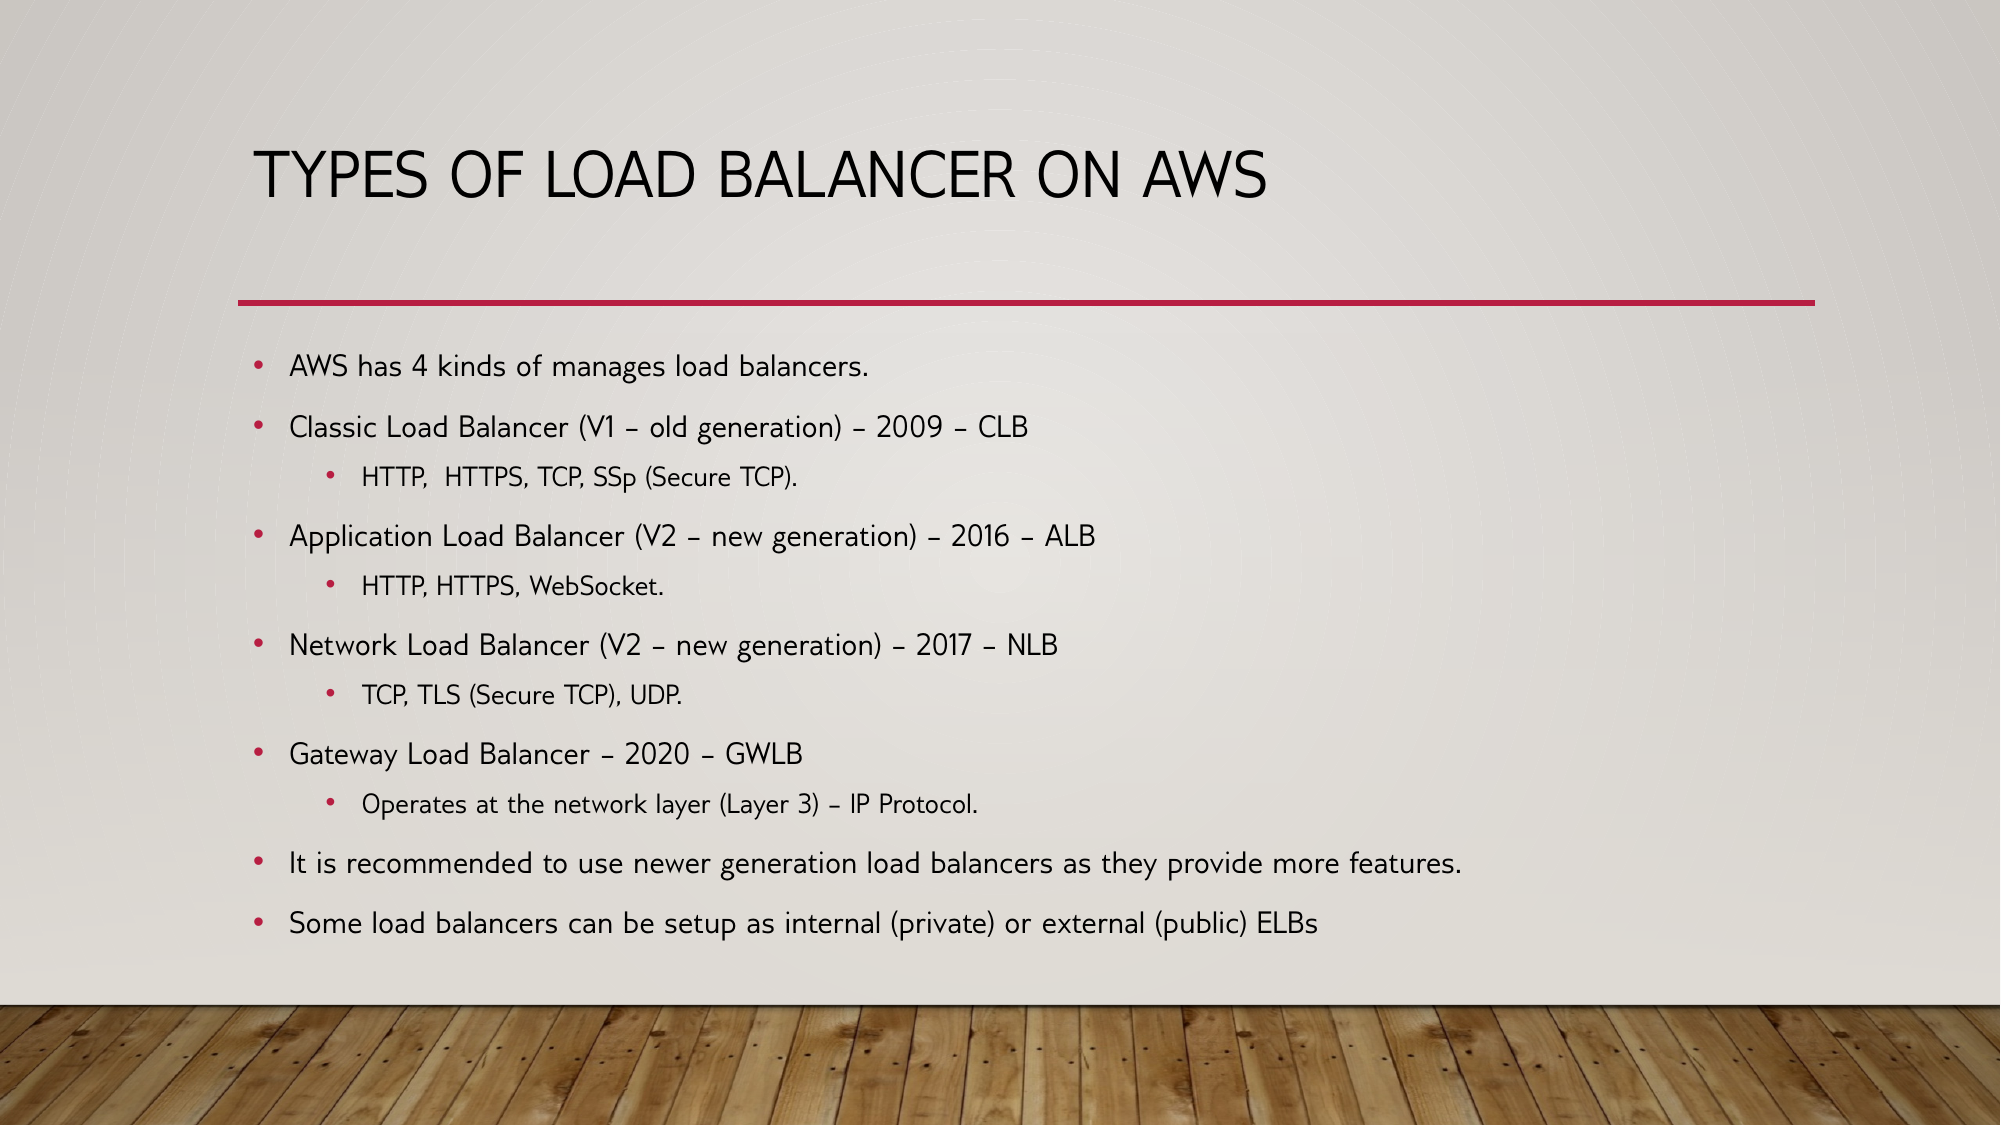

# Types of load balancer on AWs
AWS has 4 kinds of manages load balancers.
Classic Load Balancer (V1 – old generation) – 2009 – CLB
HTTP,  HTTPS, TCP, SSp (Secure TCP).
Application Load Balancer (V2 – new generation) – 2016 – ALB
HTTP, HTTPS, WebSocket.
Network Load Balancer (V2 – new generation) – 2017 – NLB
TCP, TLS (Secure TCP), UDP.
Gateway Load Balancer – 2020 – GWLB
Operates at the network layer (Layer 3) – IP Protocol.
It is recommended to use newer generation load balancers as they provide more features.
Some load balancers can be setup as internal (private) or external (public) ELBs